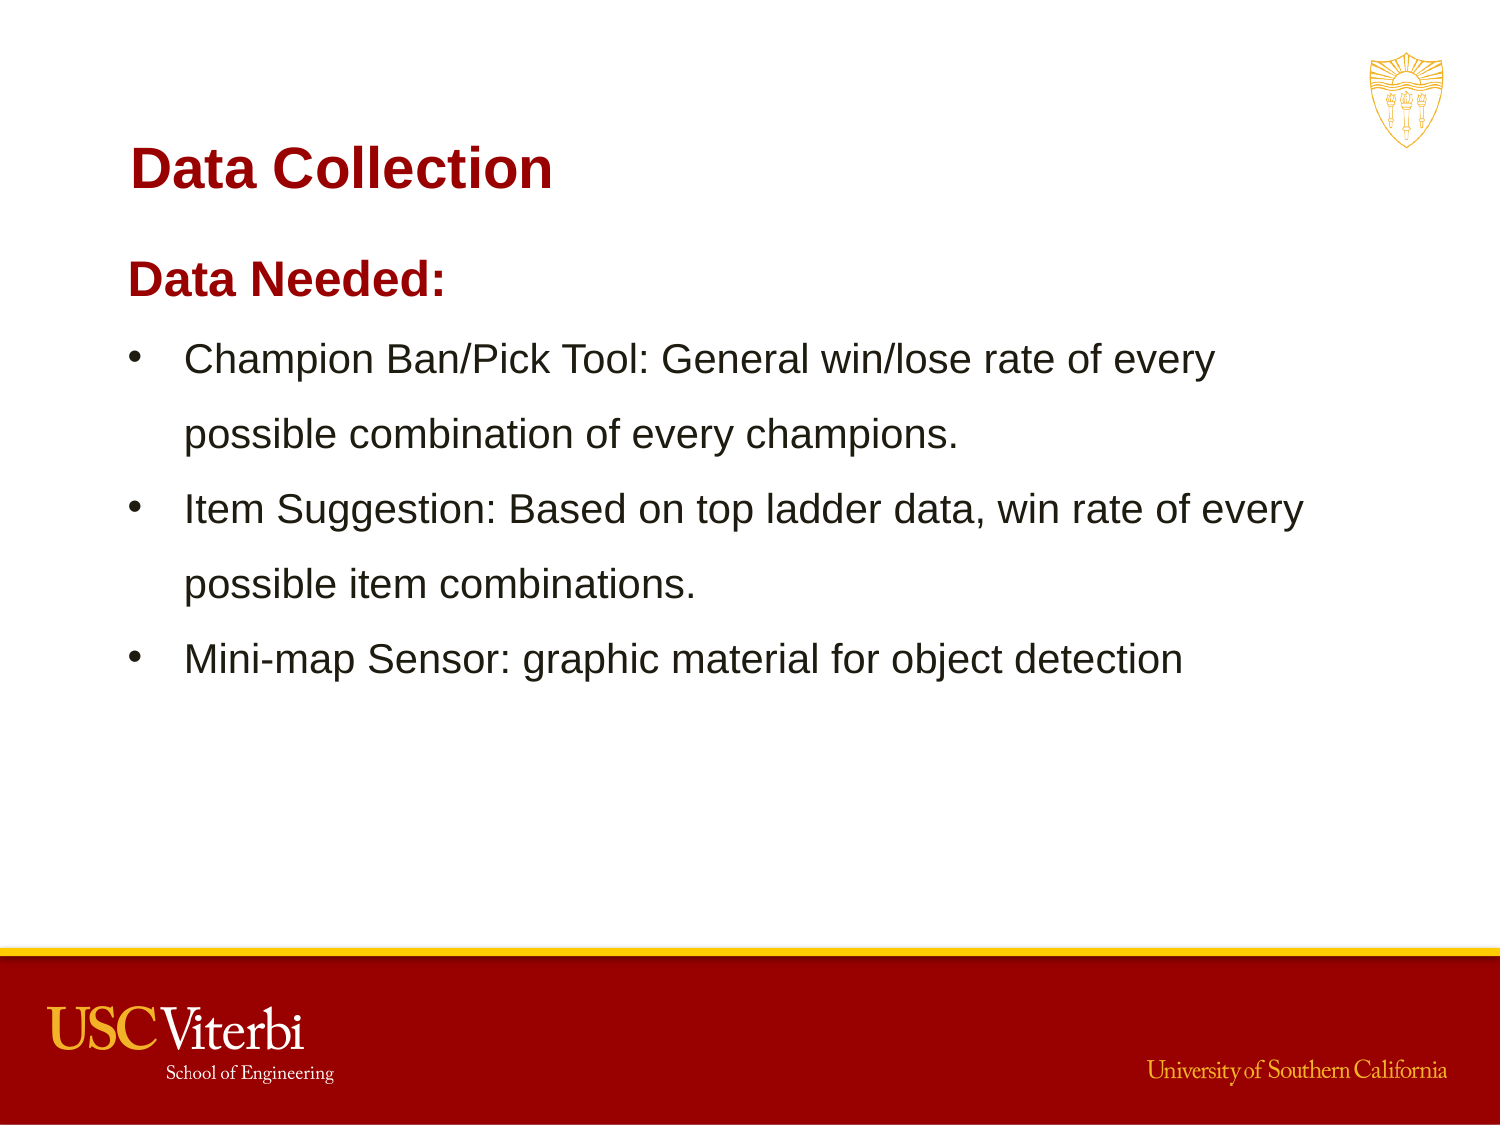

Data Collection
Data Needed:
Champion Ban/Pick Tool: General win/lose rate of every possible combination of every champions.
Item Suggestion: Based on top ladder data, win rate of every possible item combinations.
Mini-map Sensor: graphic material for object detection